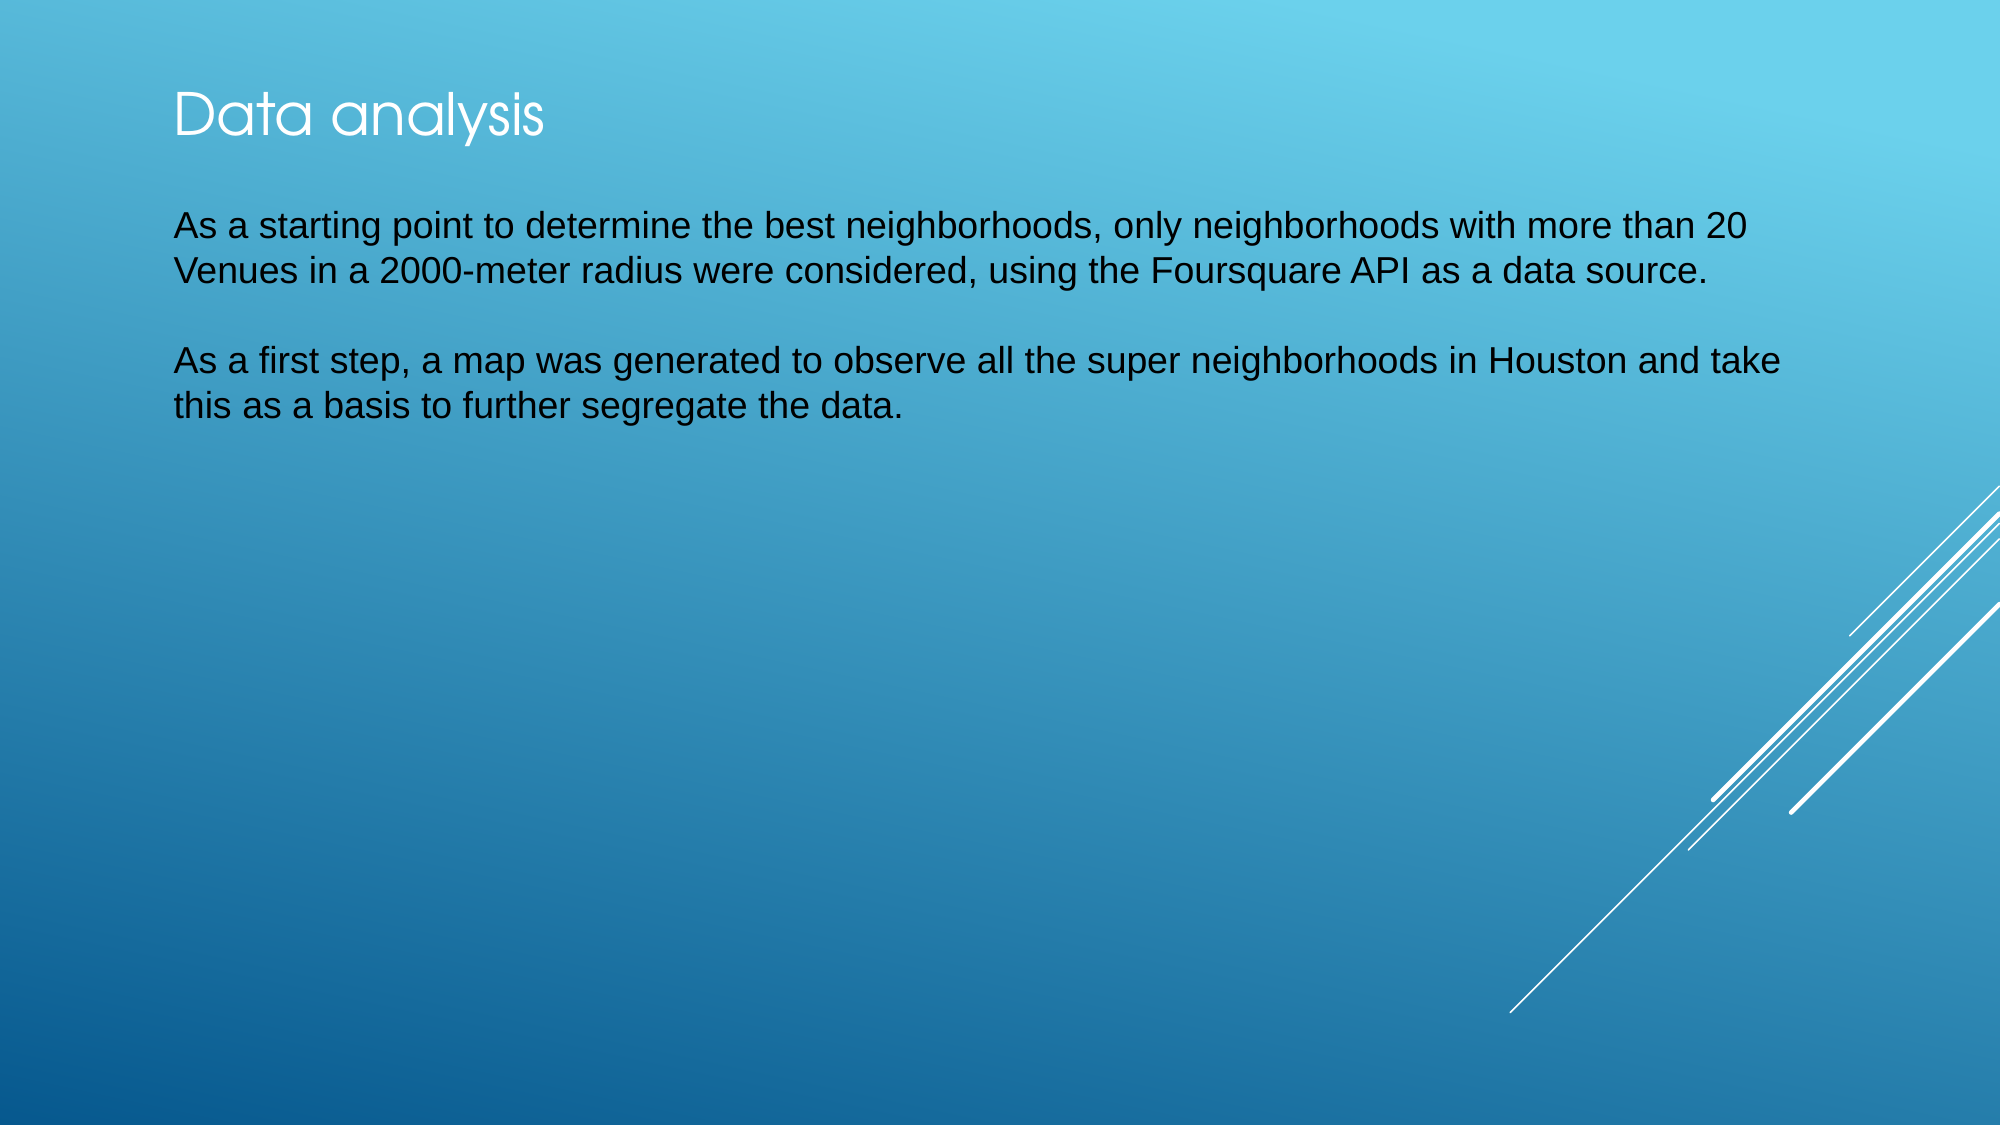

Data analysis
As a starting point to determine the best neighborhoods, only neighborhoods with more than 20 Venues in a 2000-meter radius were considered, using the Foursquare API as a data source.

As a first step, a map was generated to observe all the super neighborhoods in Houston and take this as a basis to further segregate the data.